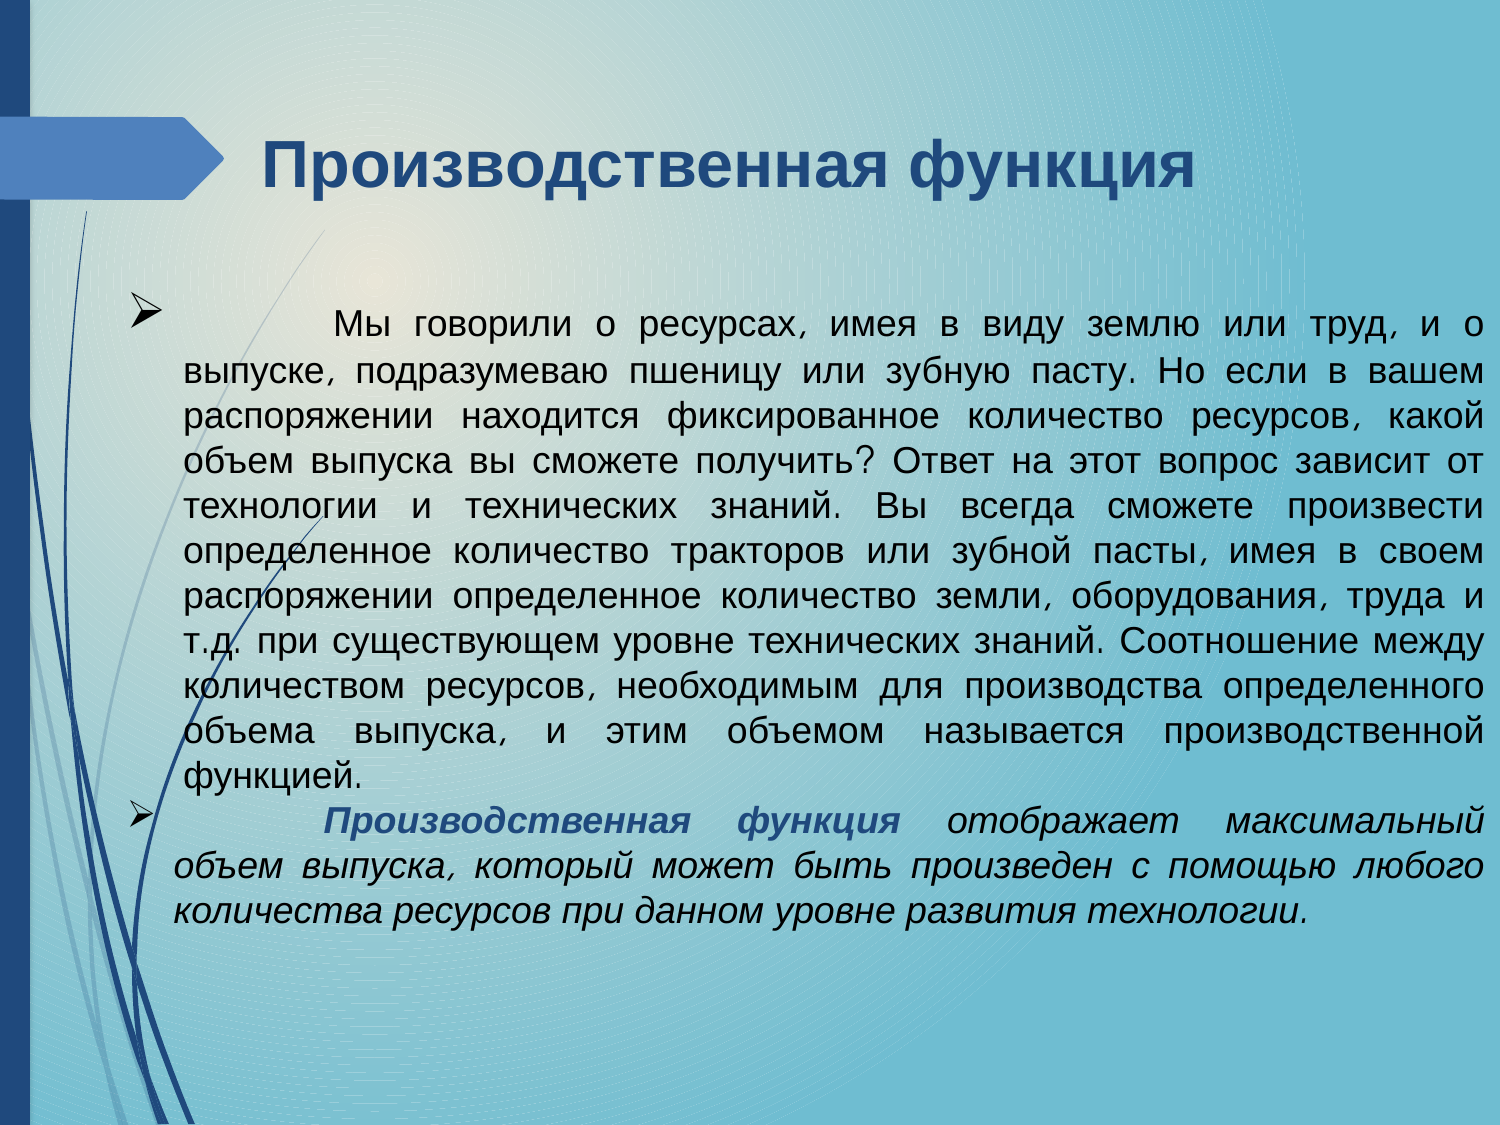

Производственная функция
	Мы говорили о ресурсах, имея в виду землю или труд, и о выпуске, подразумеваю пшеницу или зубную пасту. Но если в вашем распоряжении находится фиксированное количество ресурсов, какой объем выпуска вы сможете получить? Ответ на этот вопрос зависит от технологии и технических знаний. Вы всегда сможете произвести определенное количество тракторов или зубной пасты, имея в своем распоряжении определенное количество земли, оборудования, труда и т.д. при существующем уровне технических знаний. Соотношение между количеством ресурсов, необходимым для производства определенного объема выпуска, и этим объемом называется производственной функцией.
	Производственная функция отображает максимальный объем выпуска, который может быть произведен с помощью любого количества ресурсов при данном уровне развития технологии.